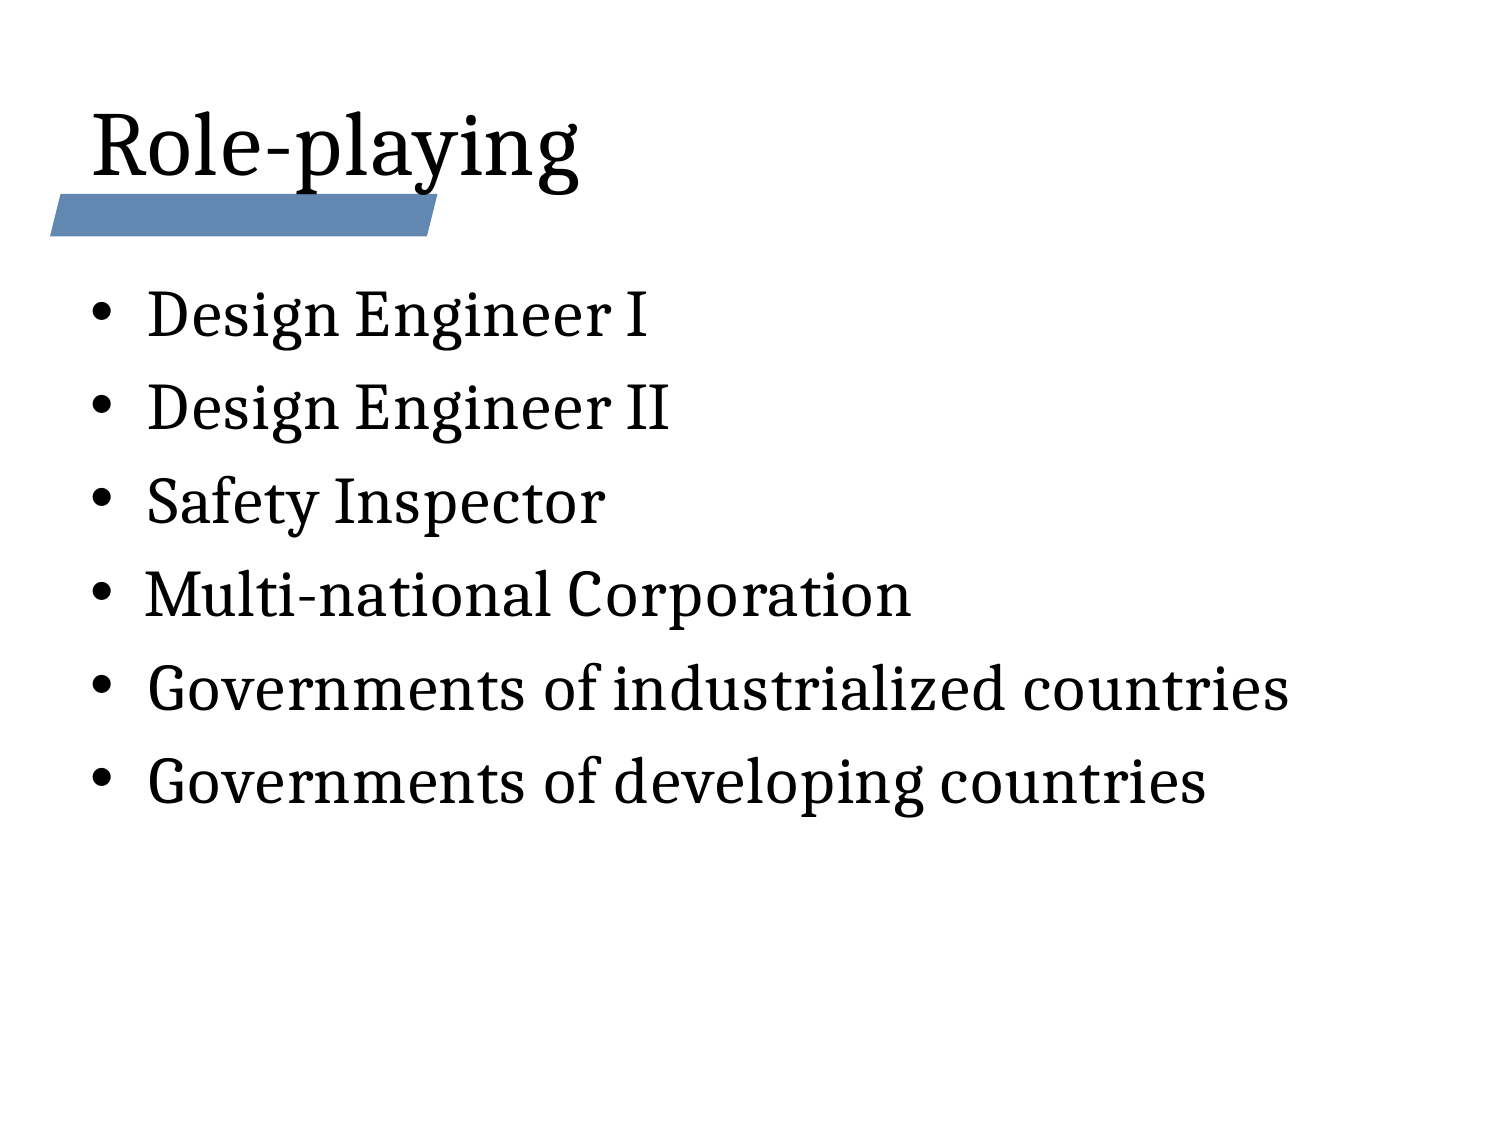

# Role-playing
Design Engineer I
Design Engineer II
Safety Inspector
Multi-national Corporation
Governments of industrialized countries
Governments of developing countries